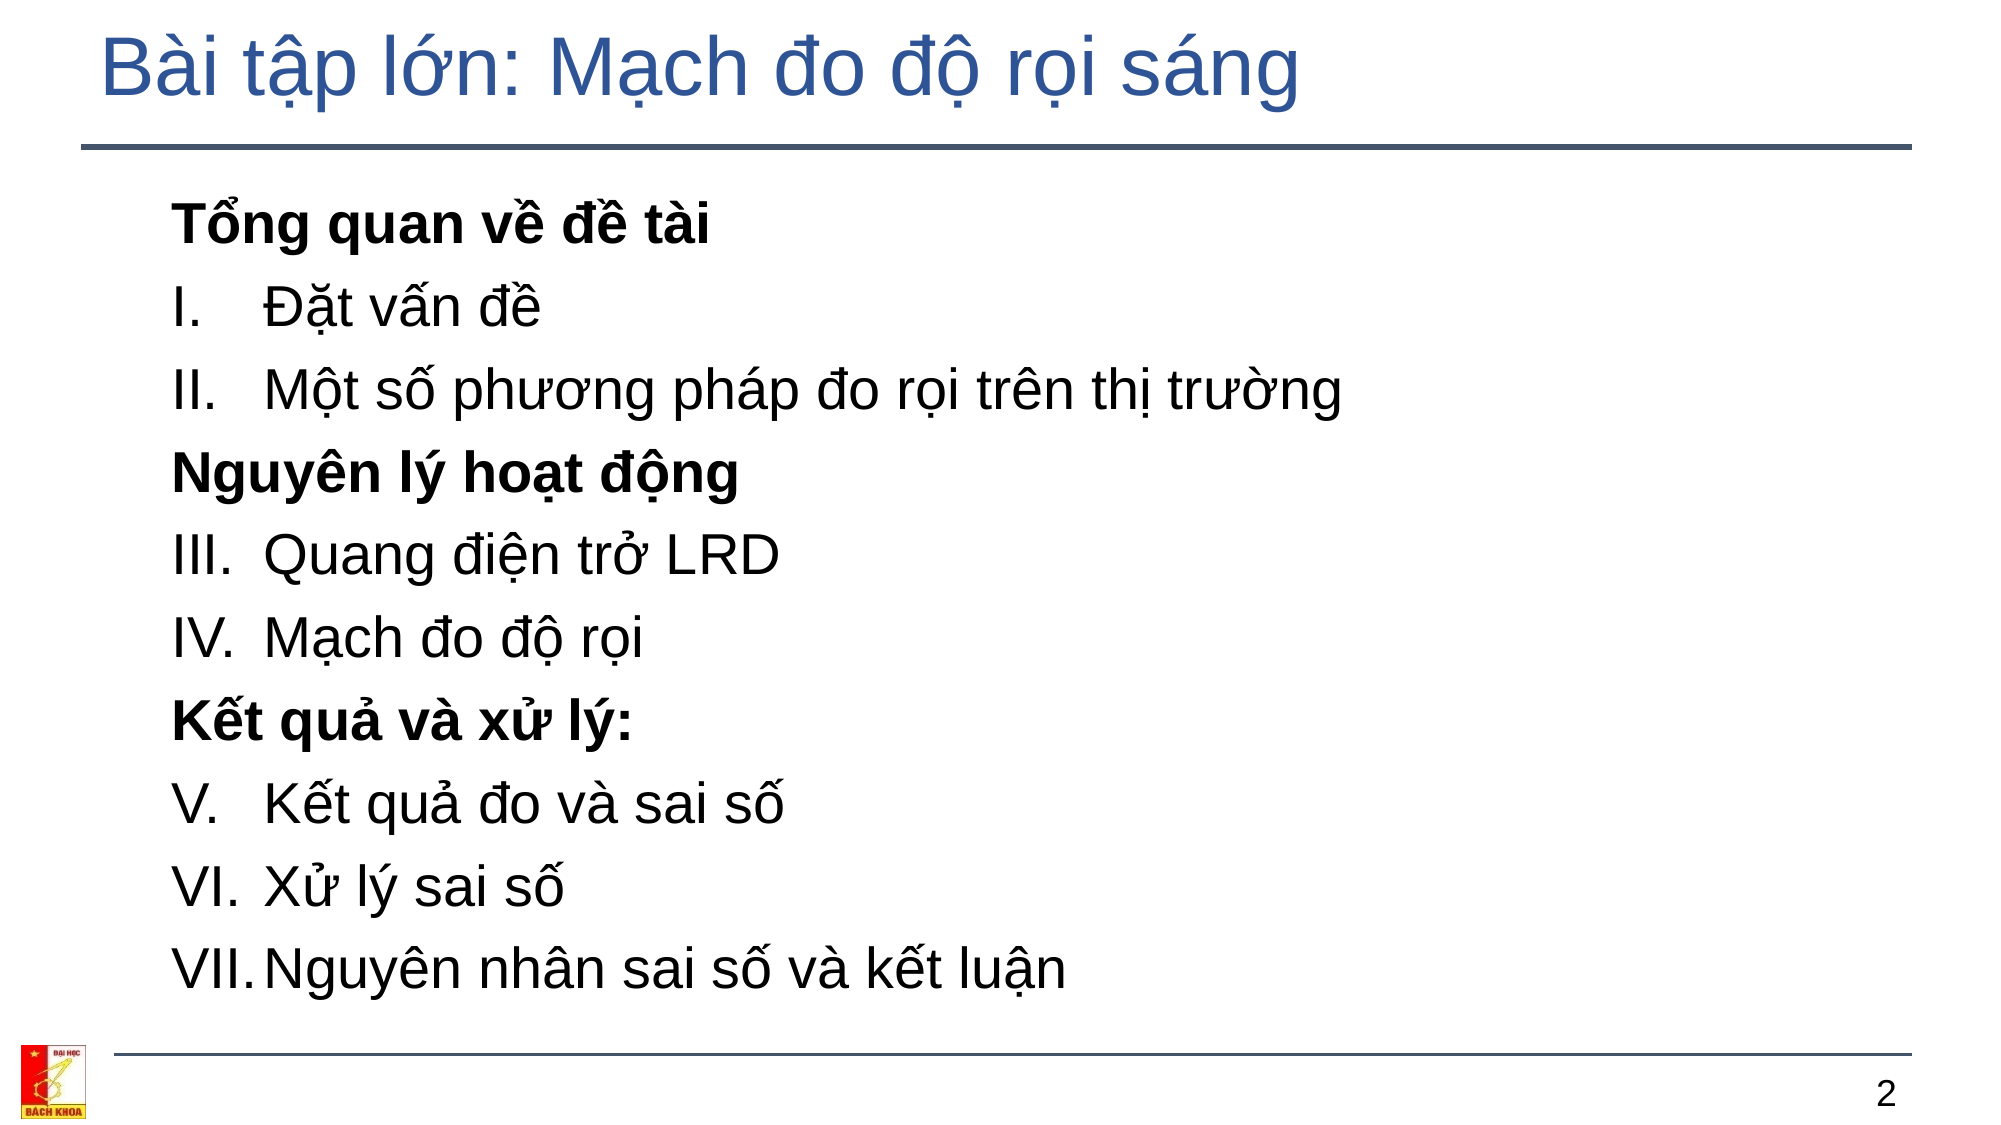

# Bài tập lớn: Mạch đo độ rọi sáng
Tổng quan về đề tài
Đặt vấn đề
Một số phương pháp đo rọi trên thị trường
Nguyên lý hoạt động
Quang điện trở LRD
Mạch đo độ rọi
Kết quả và xử lý:
Kết quả đo và sai số
Xử lý sai số
Nguyên nhân sai số và kết luận
2